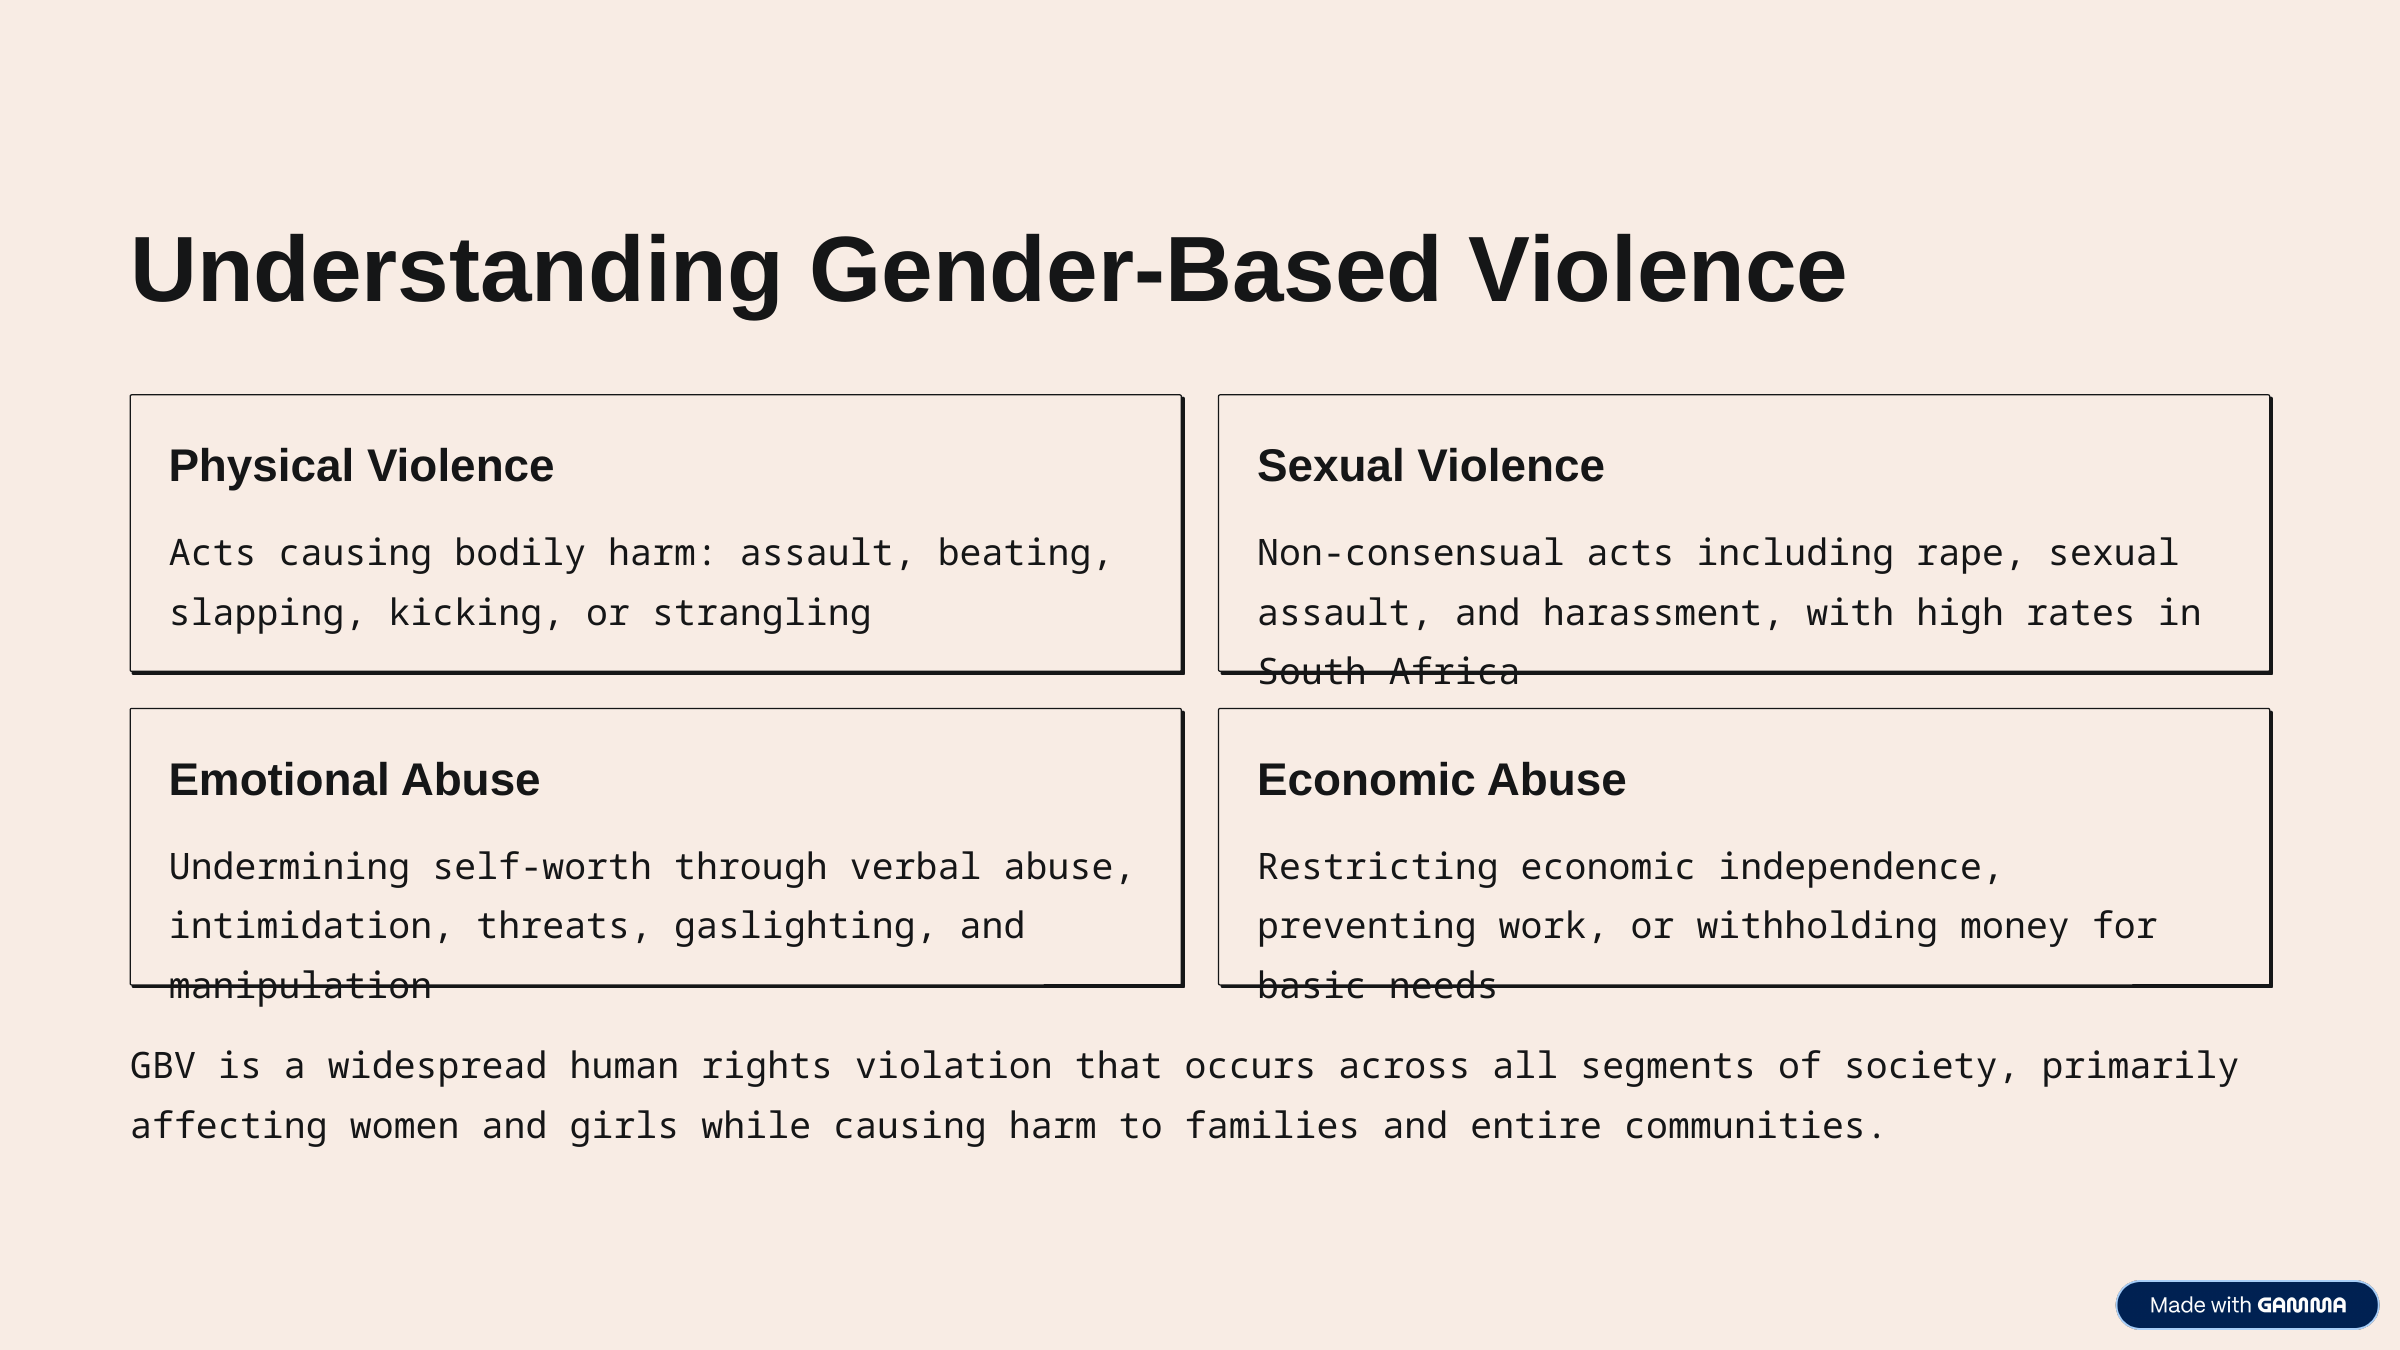

Understanding Gender-Based Violence

Physical Violence
Sexual Violence
Acts causing bodily harm: assault, beating, slapping, kicking, or strangling
Non-consensual acts including rape, sexual assault, and harassment, with high rates in South Africa

Emotional Abuse
Economic Abuse
Undermining self-worth through verbal abuse, intimidation, threats, gaslighting, and manipulation
Restricting economic independence, preventing work, or withholding money for basic needs
GBV is a widespread human rights violation that occurs across all segments of society, primarily affecting women and girls while causing harm to families and entire communities.